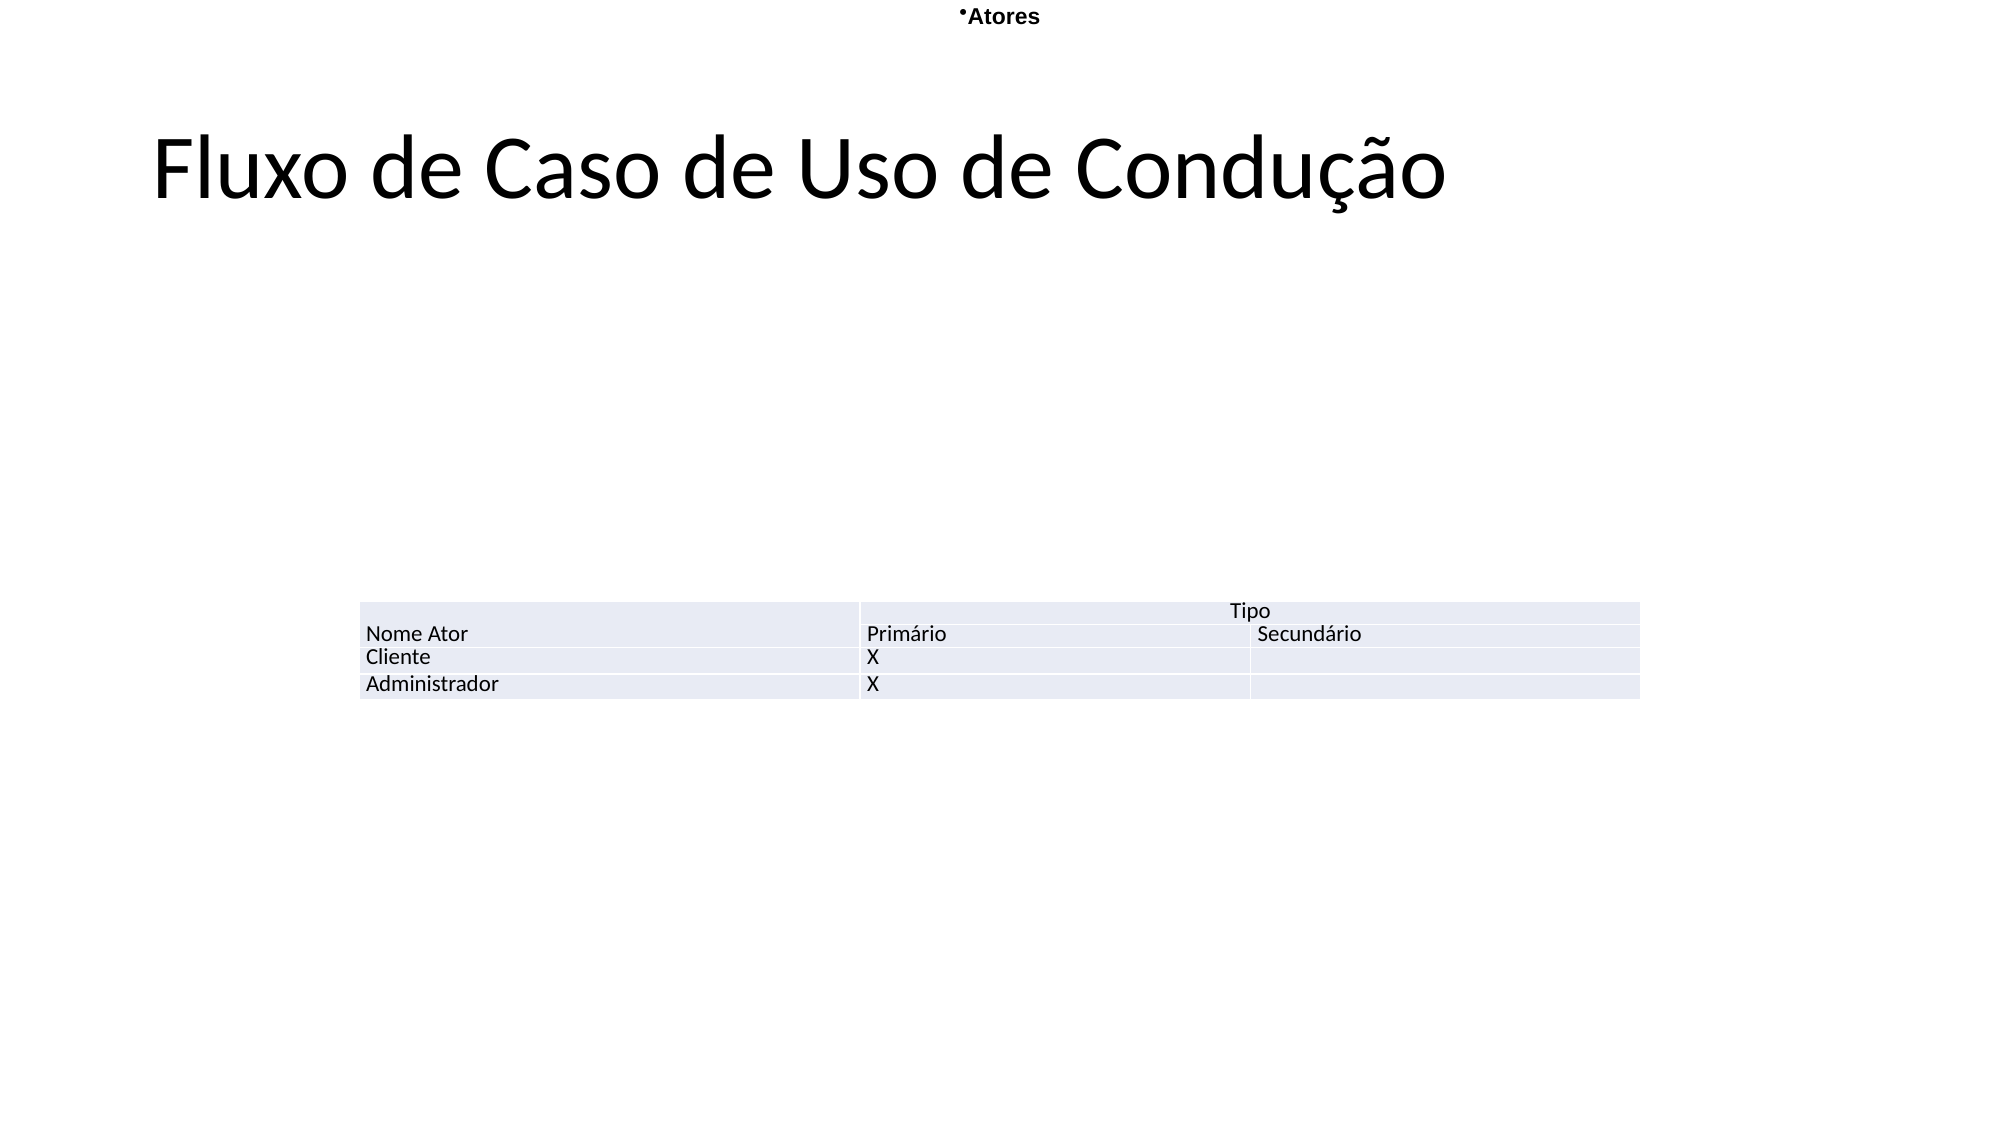

Atores

# Fluxo de Caso de Uso de Condução
| Nome Ator | Tipo |  |
| --- | --- | --- |
|  | Primário | Secundário |
| Cliente | X |  |
| Administrador | X |  |